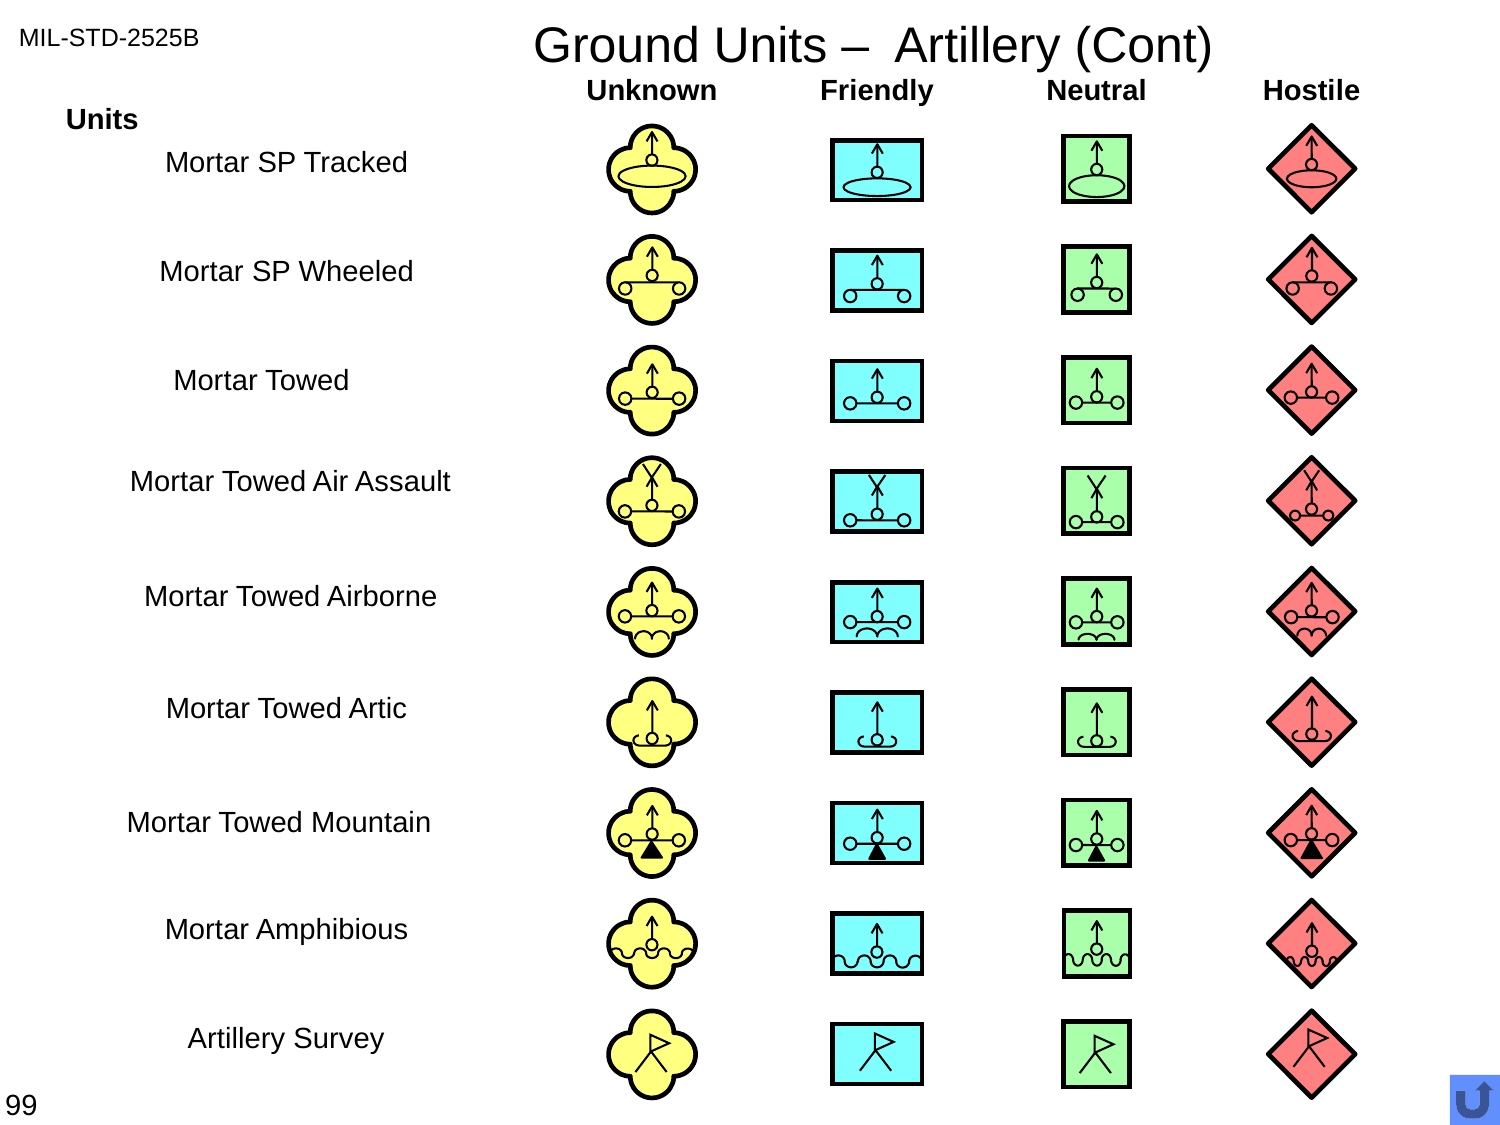

# Ground Units –  Artillery (Cont)
MIL-STD-2525B
Unknown
Friendly
Neutral
Hostile
Units

Mortar SP Tracked

Mortar SP Wheeled

Mortar Towed

Mortar Towed Air Assault

Mortar Towed Airborne

Mortar Towed Artic

Mortar Towed Mountain

Mortar Amphibious

Artillery Survey

99